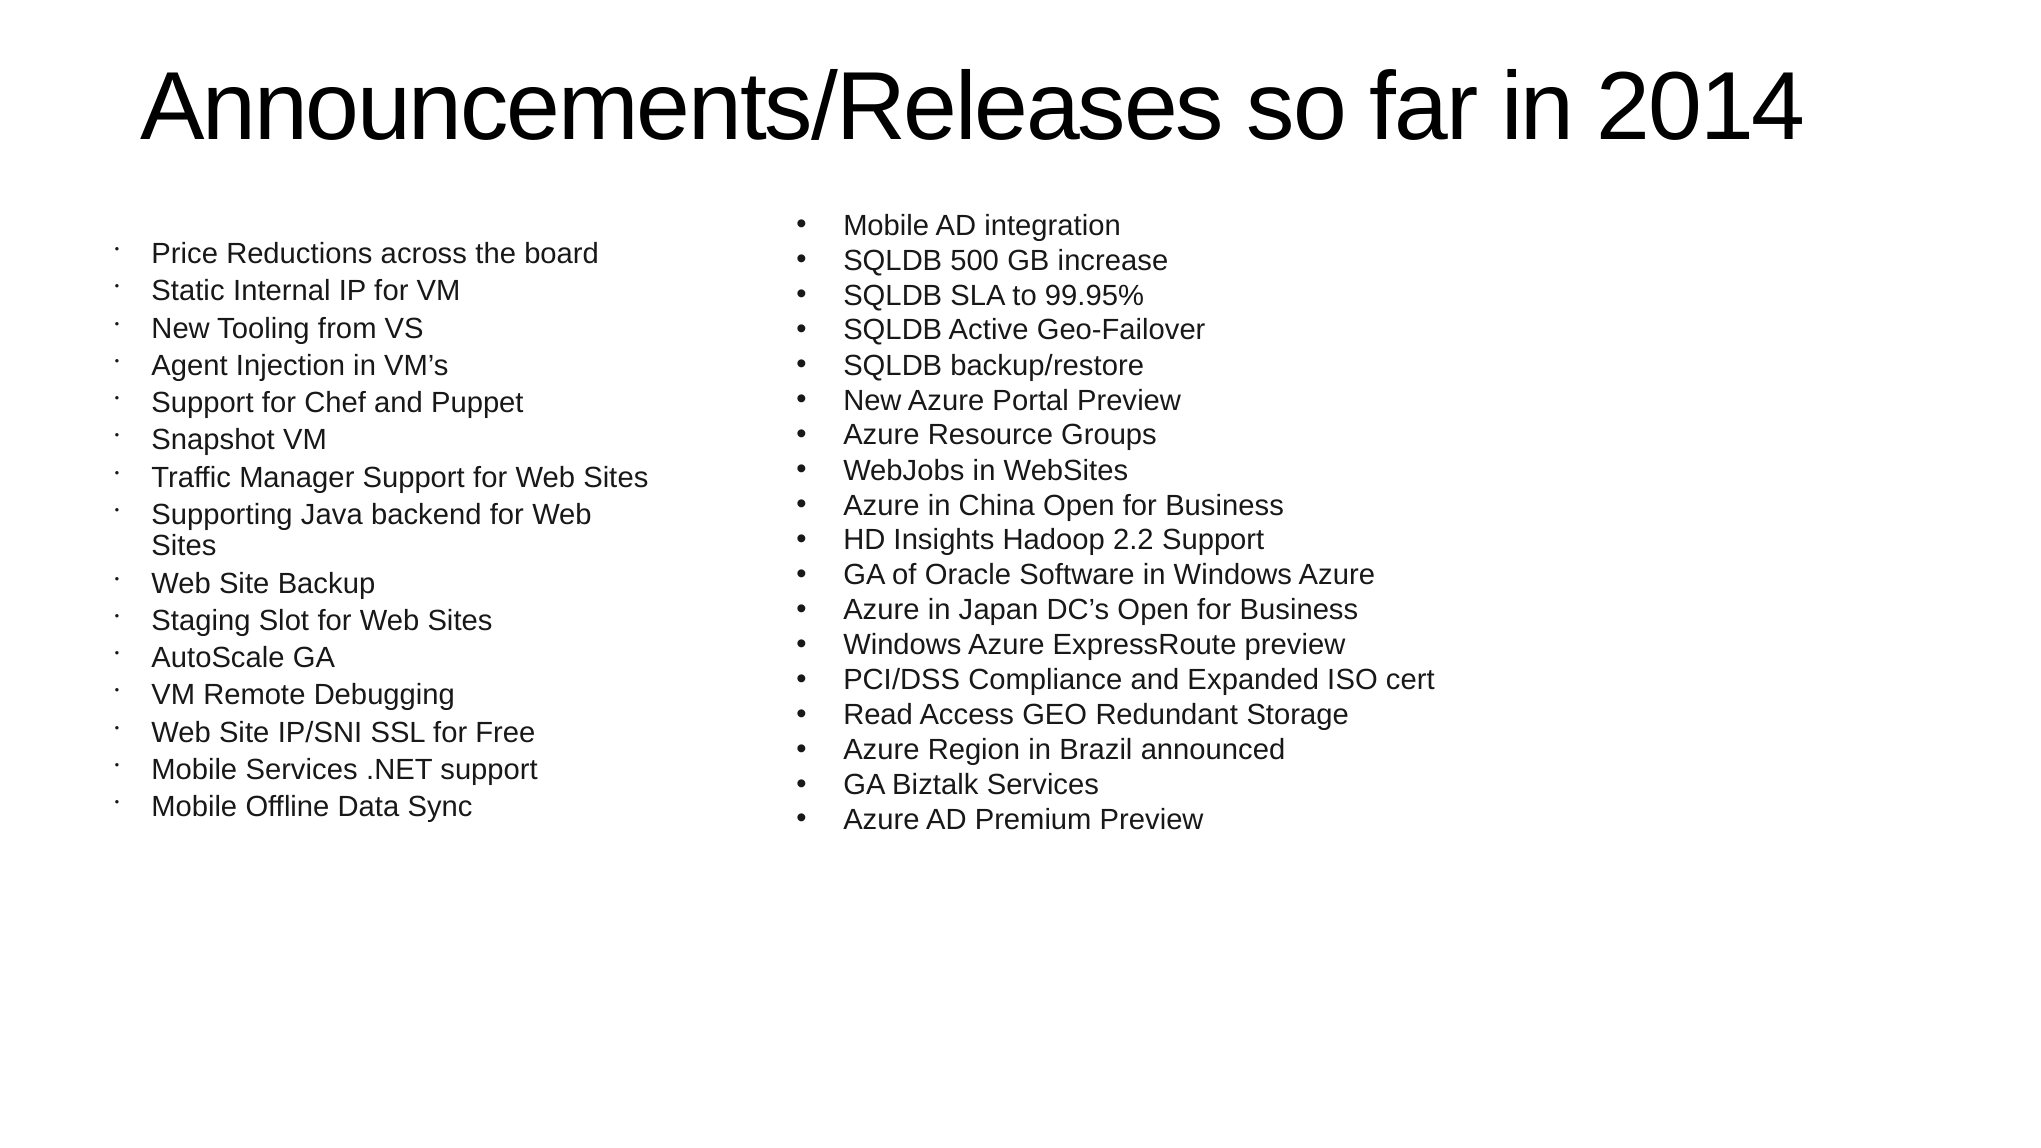

# Announcements/Releases so far in 2014

Price Reductions across the board
Static Internal IP for VM
New Tooling from VS
Agent Injection in VM’s
Support for Chef and Puppet
Snapshot VM
Traffic Manager Support for Web Sites
Supporting Java backend for Web Sites
Web Site Backup
Staging Slot for Web Sites
AutoScale GA
VM Remote Debugging
Web Site IP/SNI SSL for Free
Mobile Services .NET support
Mobile Offline Data Sync
Mobile AD integration
SQLDB 500 GB increase
SQLDB SLA to 99.95%
SQLDB Active Geo-Failover
SQLDB backup/restore
New Azure Portal Preview
Azure Resource Groups
WebJobs in WebSites
Azure in China Open for Business
HD Insights Hadoop 2.2 Support
GA of Oracle Software in Windows Azure
Azure in Japan DC’s Open for Business
Windows Azure ExpressRoute preview
PCI/DSS Compliance and Expanded ISO cert
Read Access GEO Redundant Storage
Azure Region in Brazil announced
GA Biztalk Services
Azure AD Premium Preview